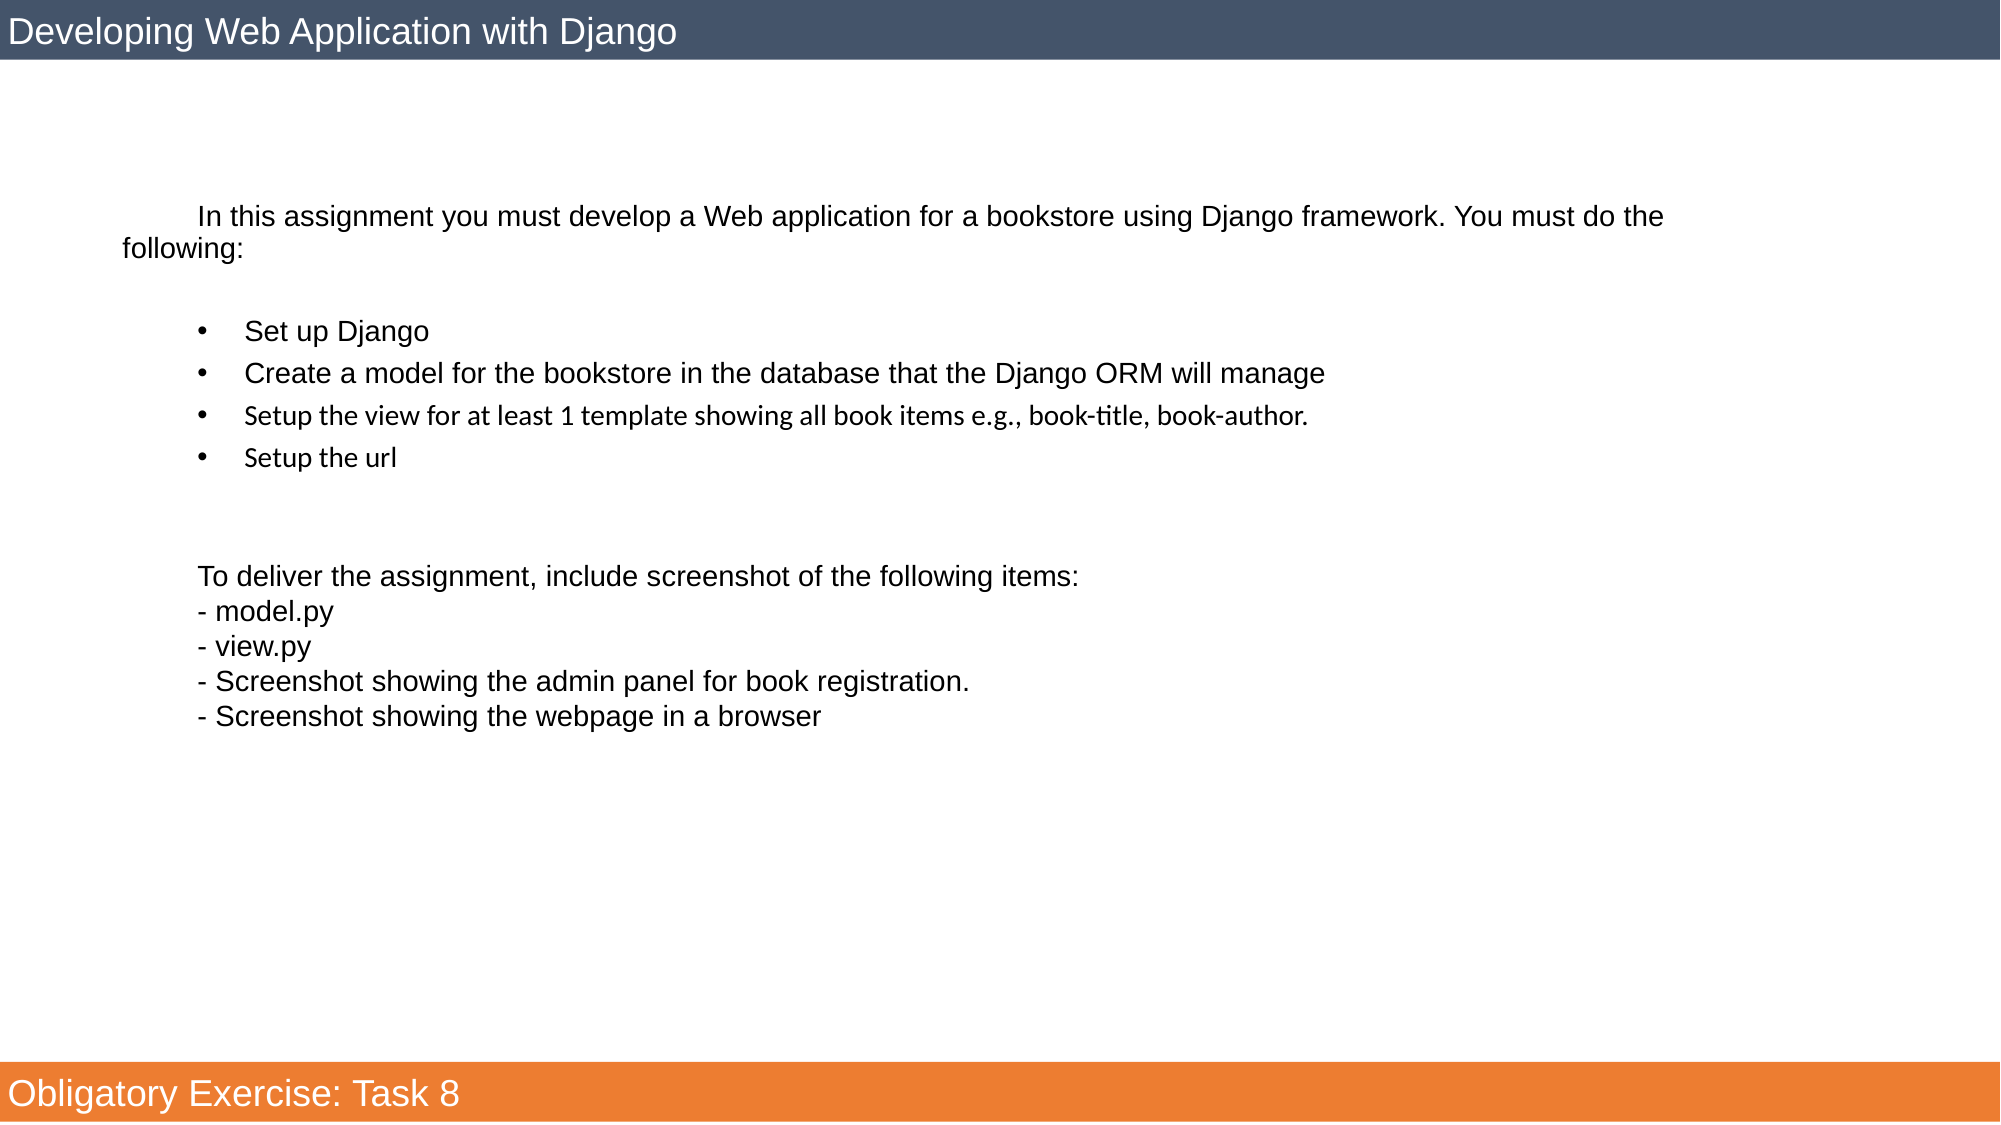

Developing Web Application with Django

In this assignment you must develop a Web application for a bookstore using Django framework. You must do the following:

Set up Django
Create a model for the bookstore in the database that the Django ORM will manage
Setup the view for at least 1 template showing all book items e.g., book-title, book-author.
Setup the url

To deliver the assignment, include screenshot of the following items:
- model.py
- view.py
- Screenshot showing the admin panel for book registration.
- Screenshot showing the webpage in a browser

Obligatory Exercise: Task 8